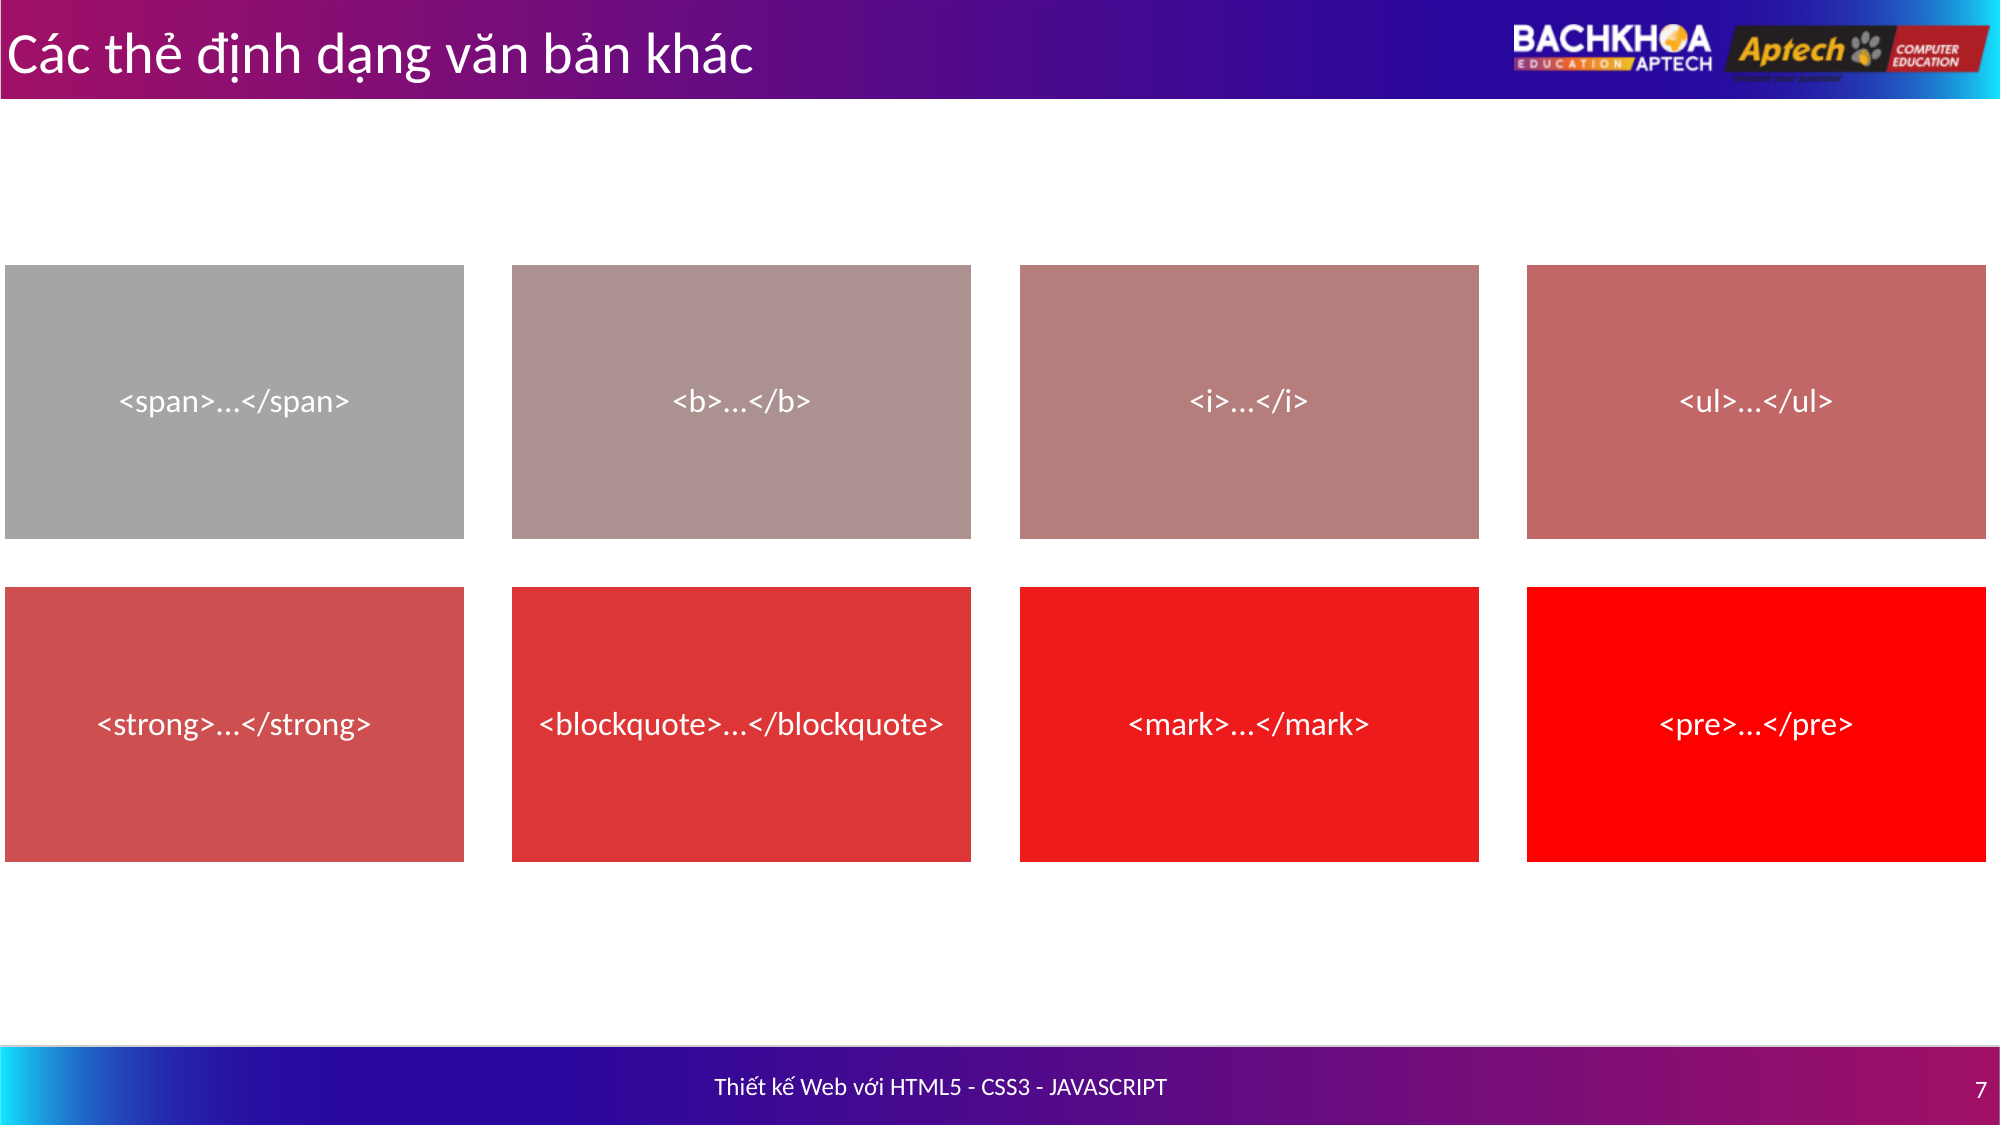

# Các thẻ định dạng văn bản khác

<span>...</span>

<b>...</b>

<i>...</i>

<ul>...</ul>

<strong>...</strong>

<blockquote>...</blockquote>

<mark>...</mark>

<pre>...</pre>
7
Thiết kế Web với HTML5 - CSS3 - JAVASCRIPT